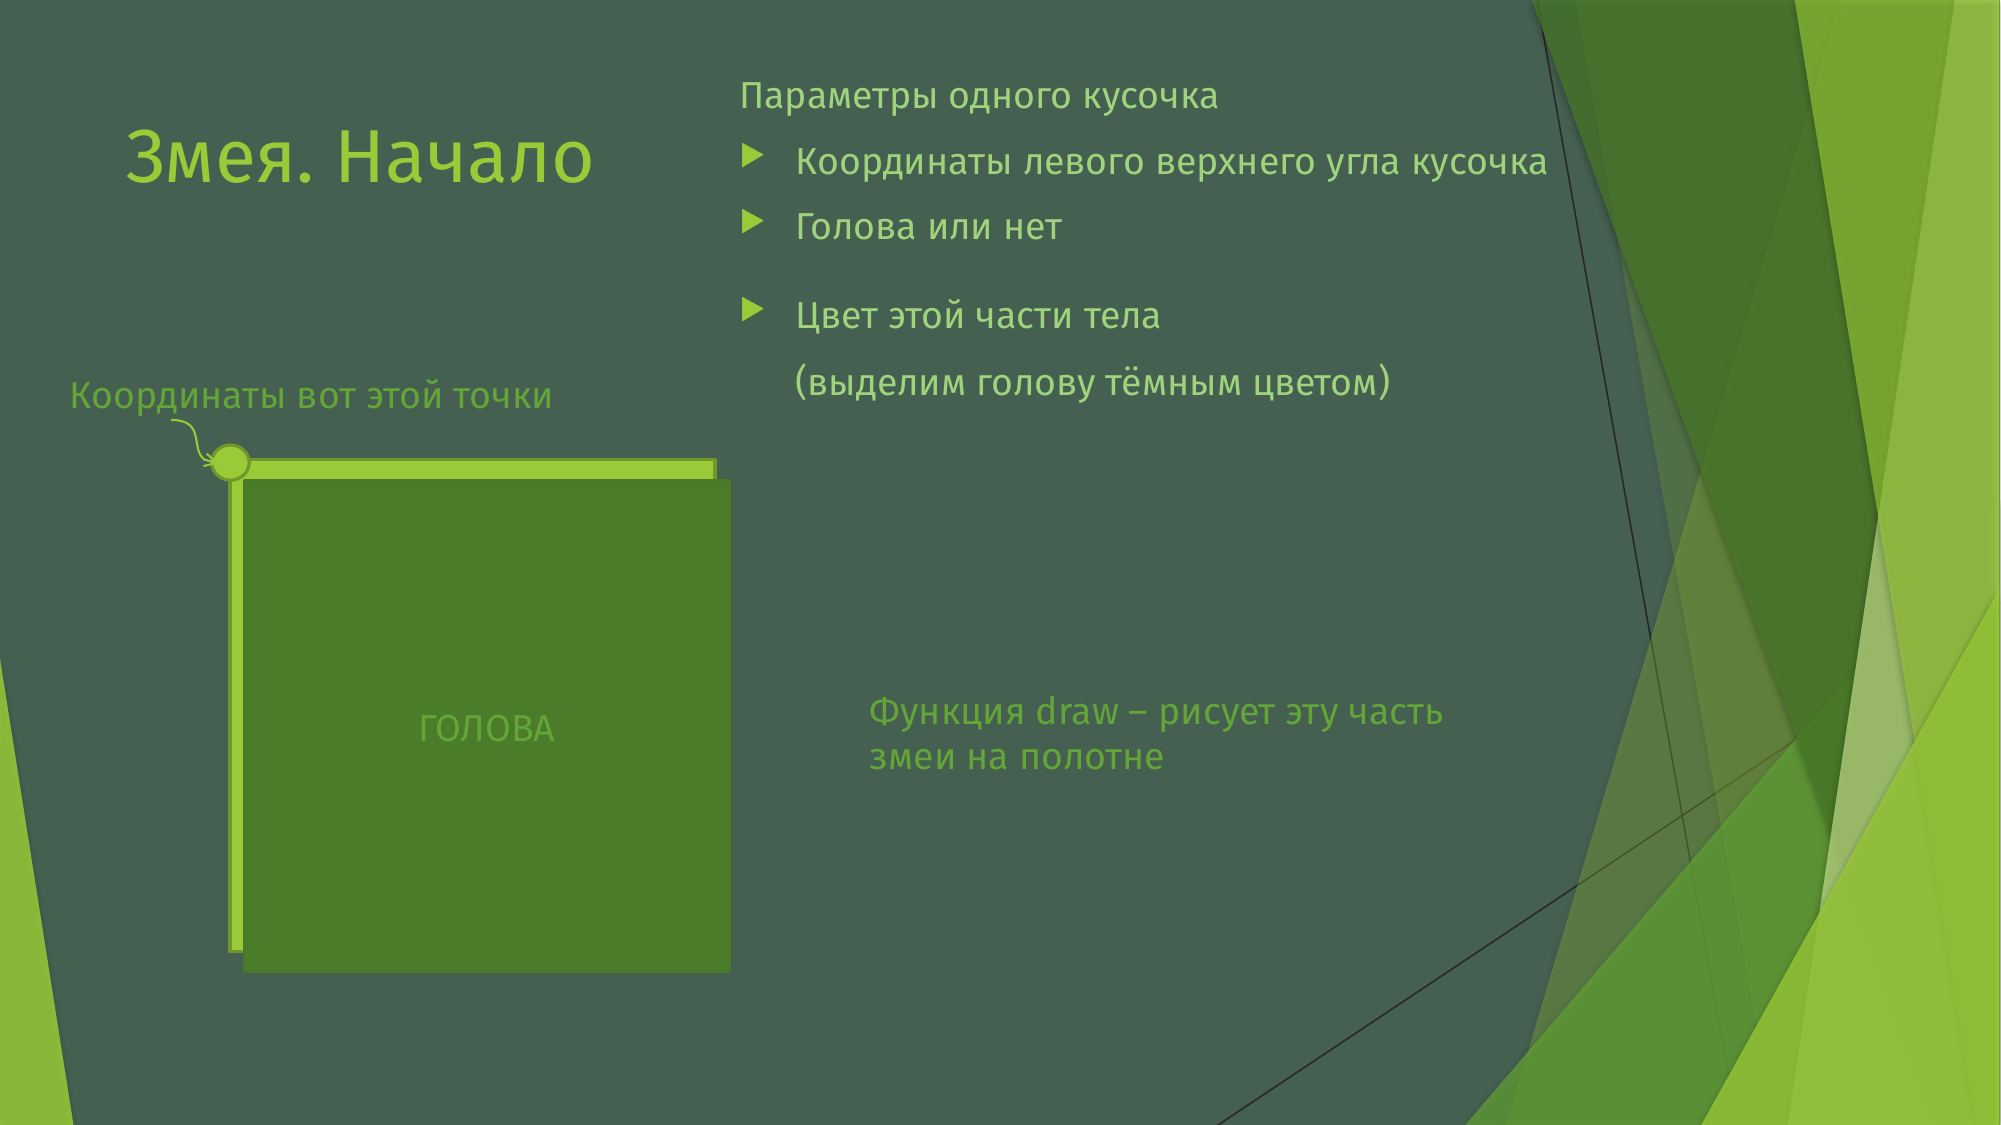

Параметры одного кусочка
Координаты левого верхнего угла кусочка
Голова или нет
Цвет этой части тела
(выделим голову тёмным цветом)

# Змея. Начало
Координаты вот этой точки

ГОЛОВА
ТЕЛО
Функция draw – рисует эту часть змеи на полотне